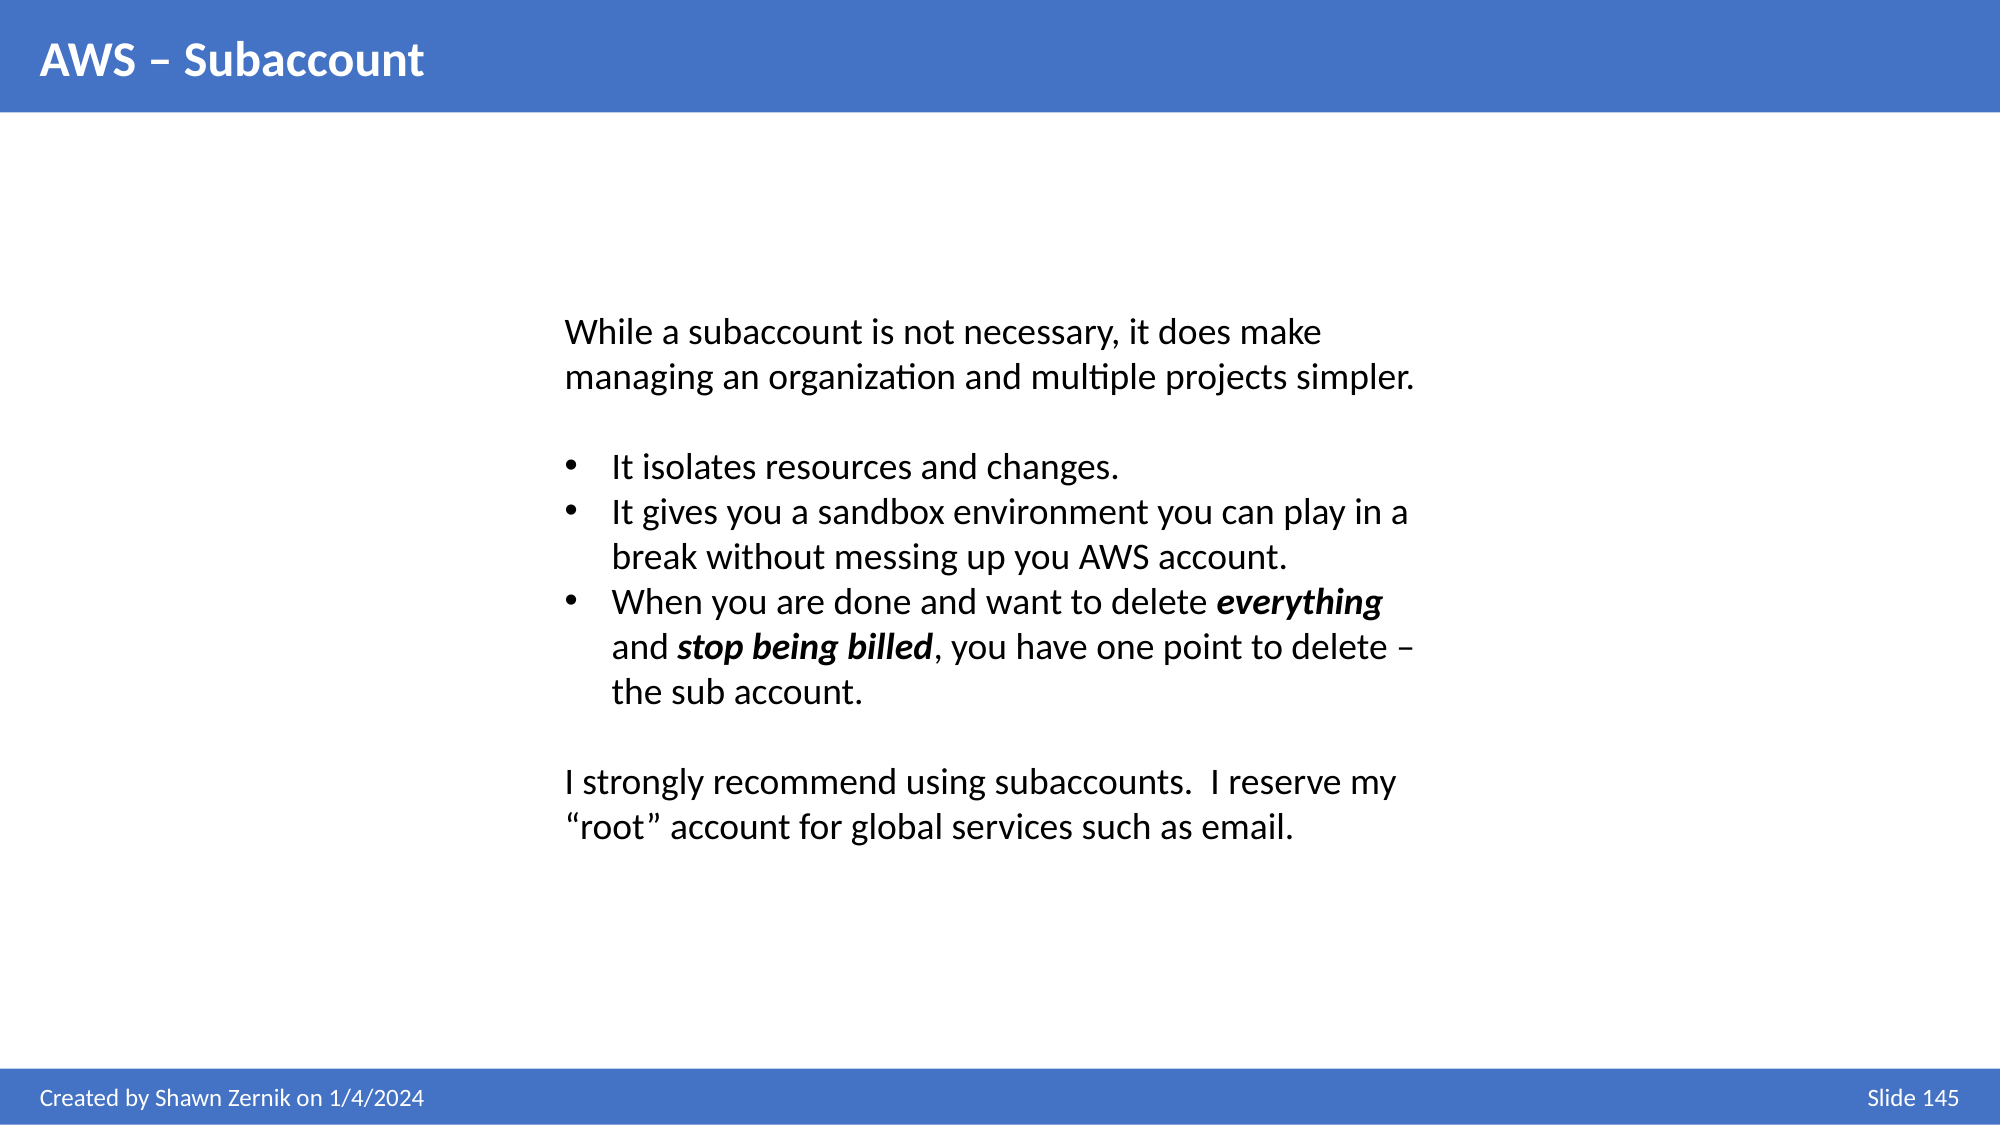

AWS – Subaccount
While a subaccount is not necessary, it does make managing an organization and multiple projects simpler.

It isolates resources and changes.
It gives you a sandbox environment you can play in a break without messing up you AWS account.
When you are done and want to delete everything and stop being billed, you have one point to delete – the sub account.

I strongly recommend using subaccounts.  I reserve my “root” account for global services such as email.

Created by Shawn Zernik on 1/4/2024
Slide 145